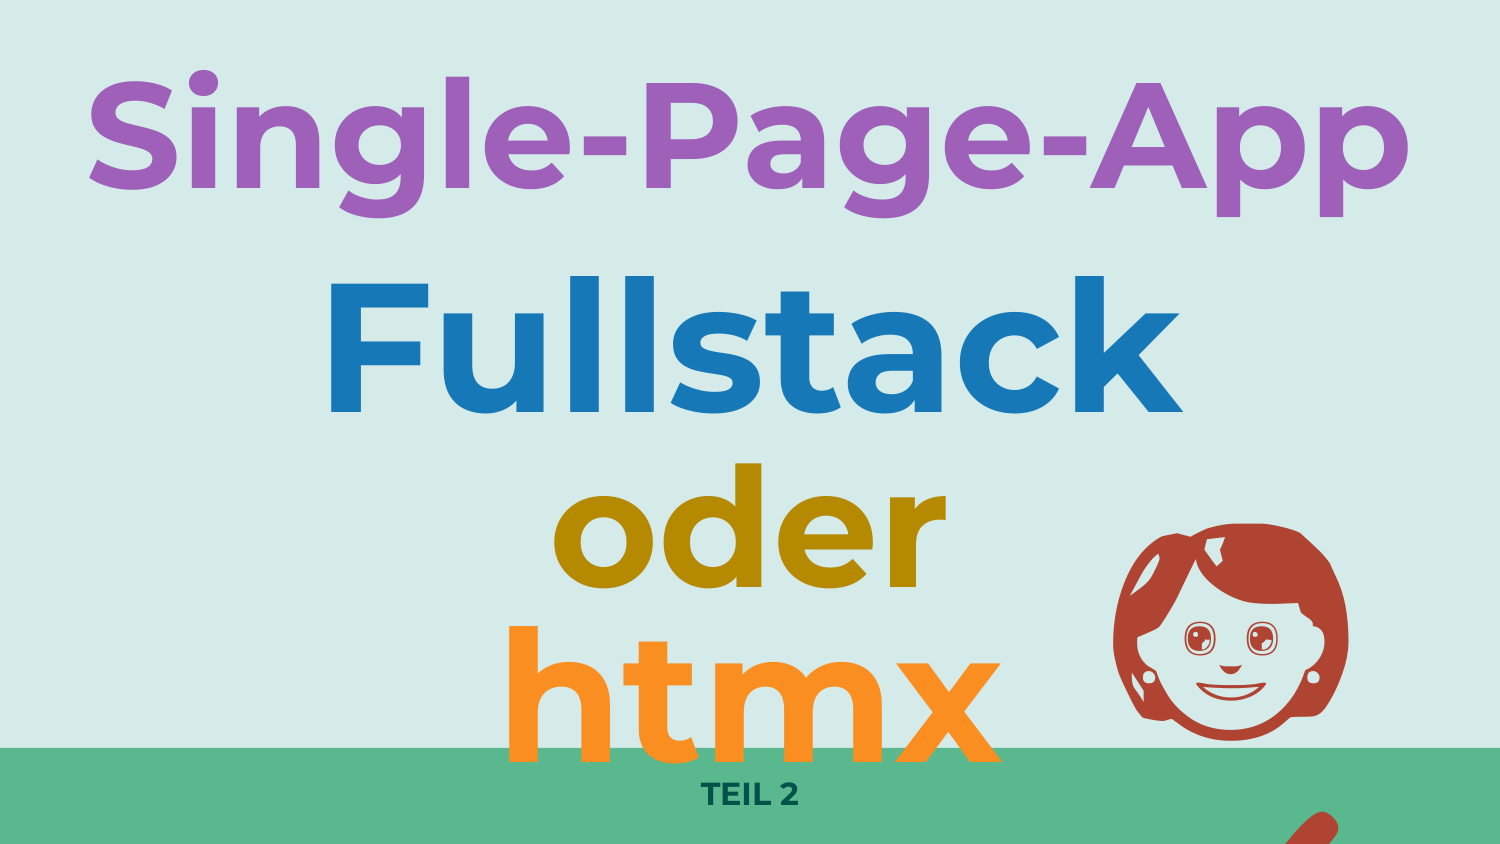

Single-Page-App
Fullstack
oder
👩‍🍳
htmx
# Teil 2